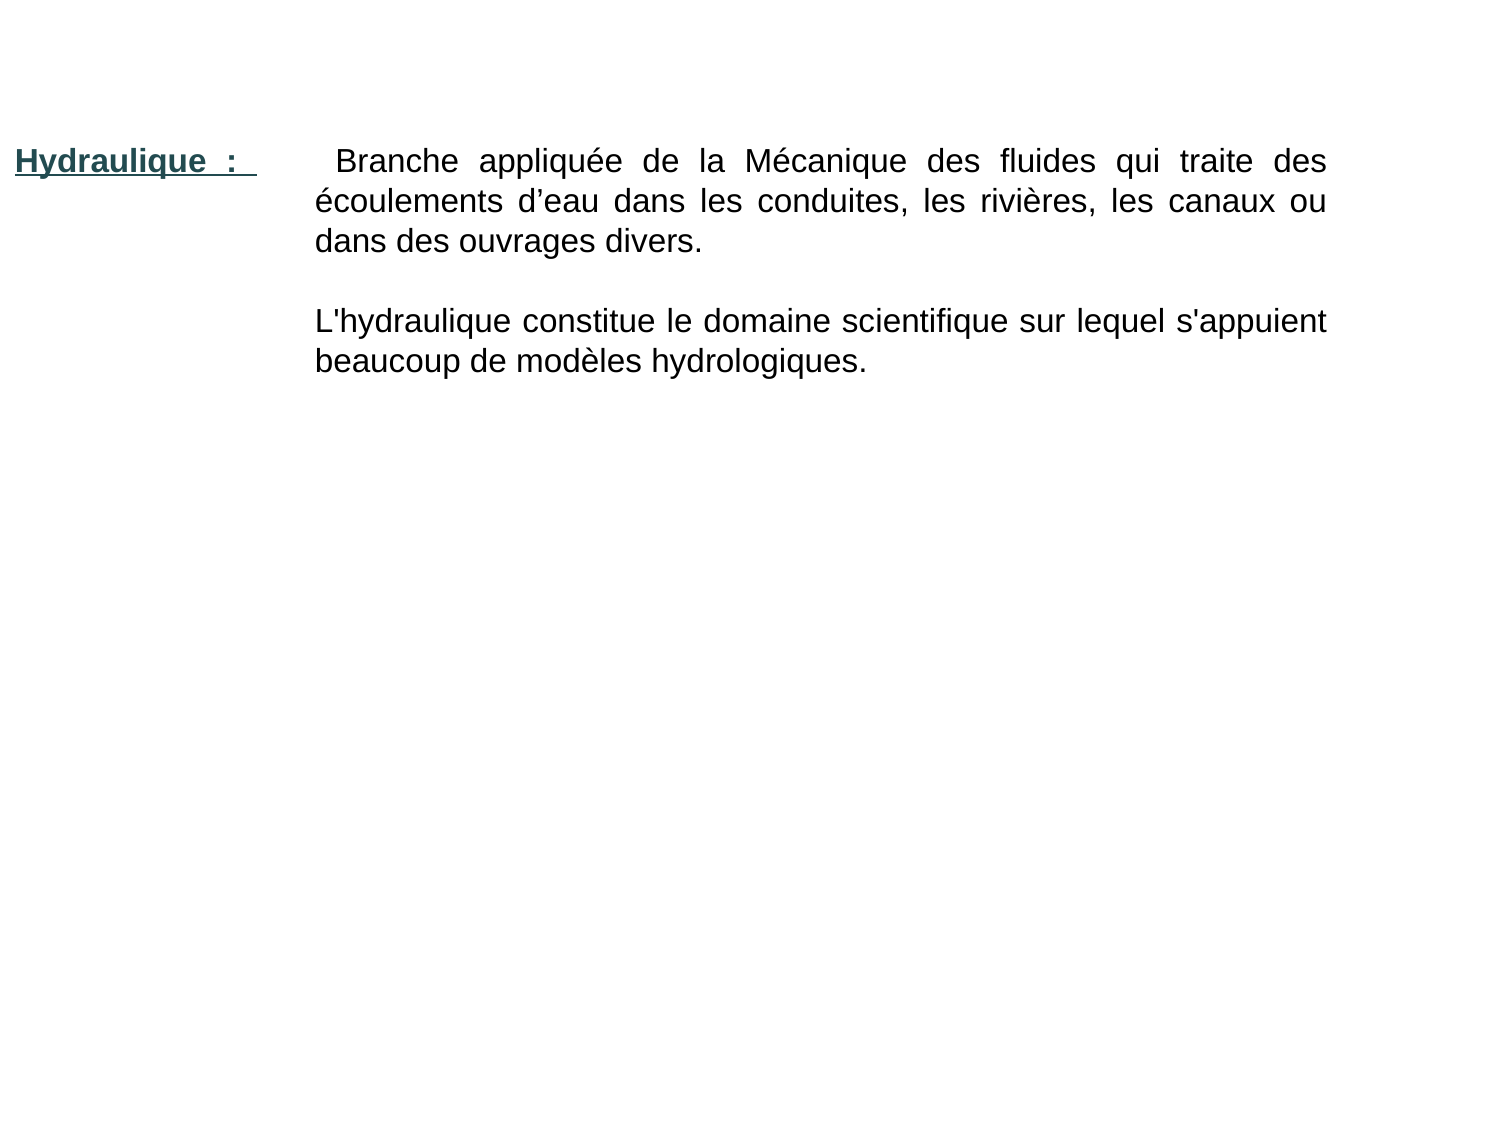

Hydraulique : 	Branche appliquée de la Mécanique des fluides qui traite des 		écoulements d’eau dans les conduites, les rivières, les canaux ou 		dans des ouvrages divers.

		L'hydraulique constitue le domaine scientifique sur lequel s'appuient 		beaucoup de modèles hydrologiques.